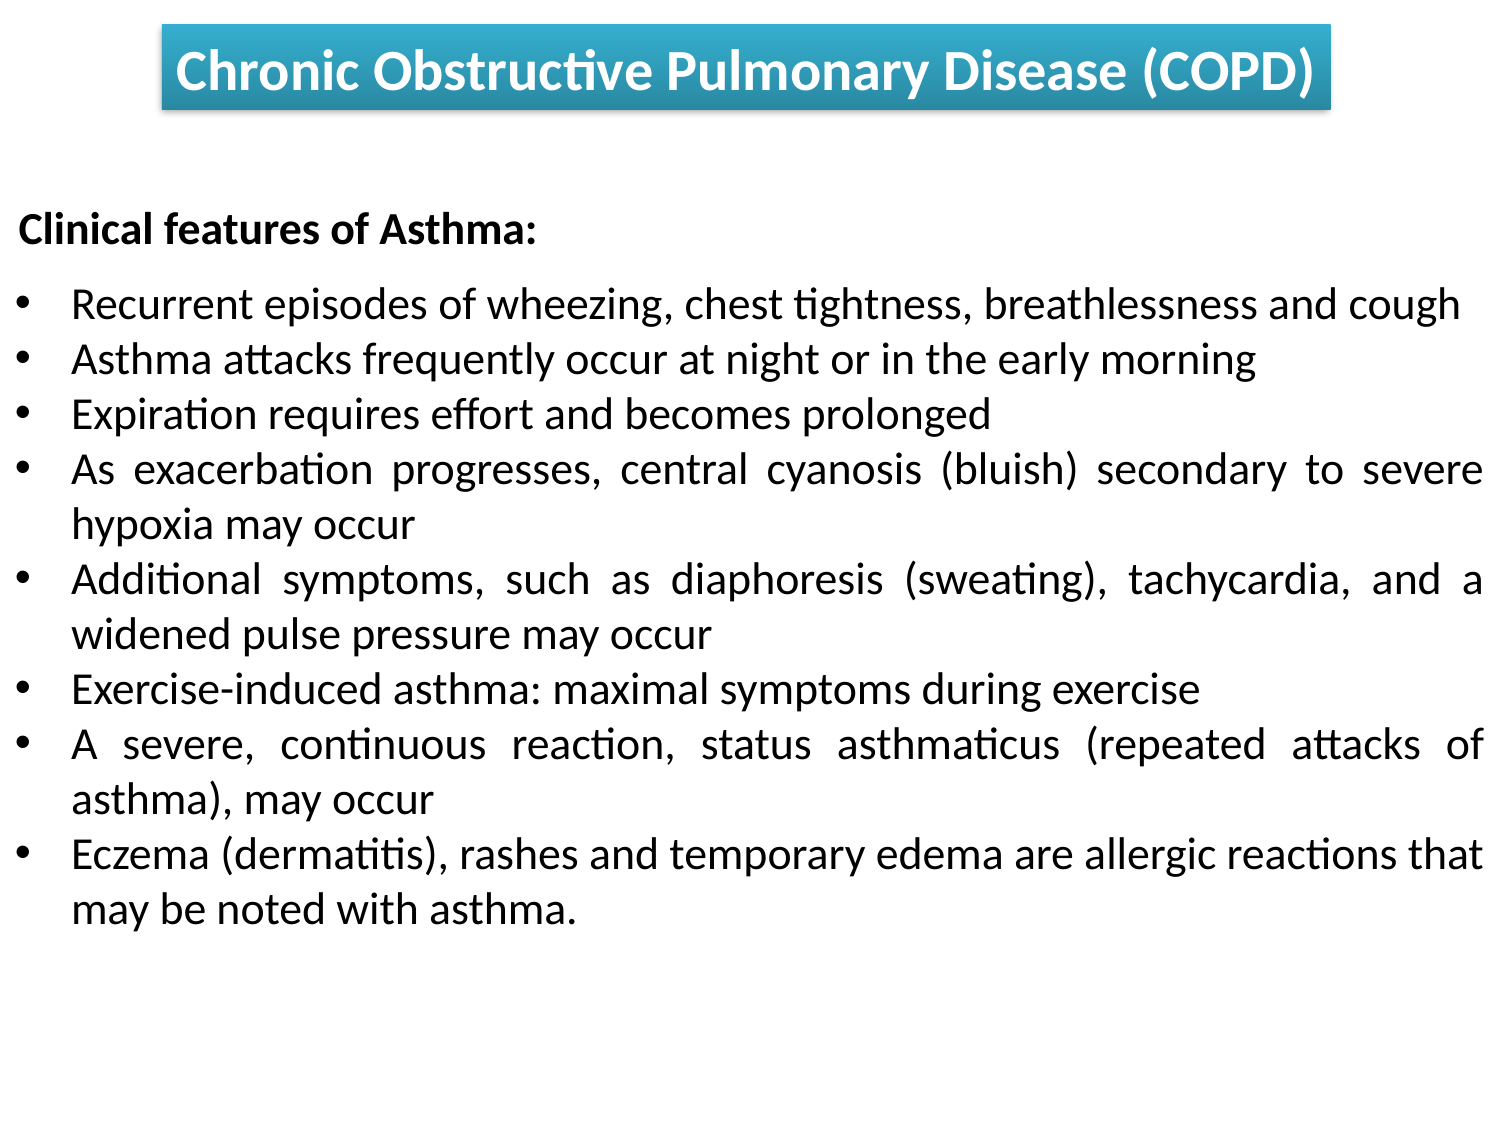

Chronic Obstructive Pulmonary Disease (COPD)
Clinical features of Asthma:
Recurrent episodes of wheezing, chest tightness, breathlessness and cough
Asthma attacks frequently occur at night or in the early morning
Expiration requires effort and becomes prolonged
As exacerbation progresses, central cyanosis (bluish) secondary to severe hypoxia may occur
Additional symptoms, such as diaphoresis (sweating), tachycardia, and a widened pulse pressure may occur
Exercise-induced asthma: maximal symptoms during exercise
A severe, continuous reaction, status asthmaticus (repeated attacks of asthma), may occur
Eczema (dermatitis), rashes and temporary edema are allergic reactions that may be noted with asthma.